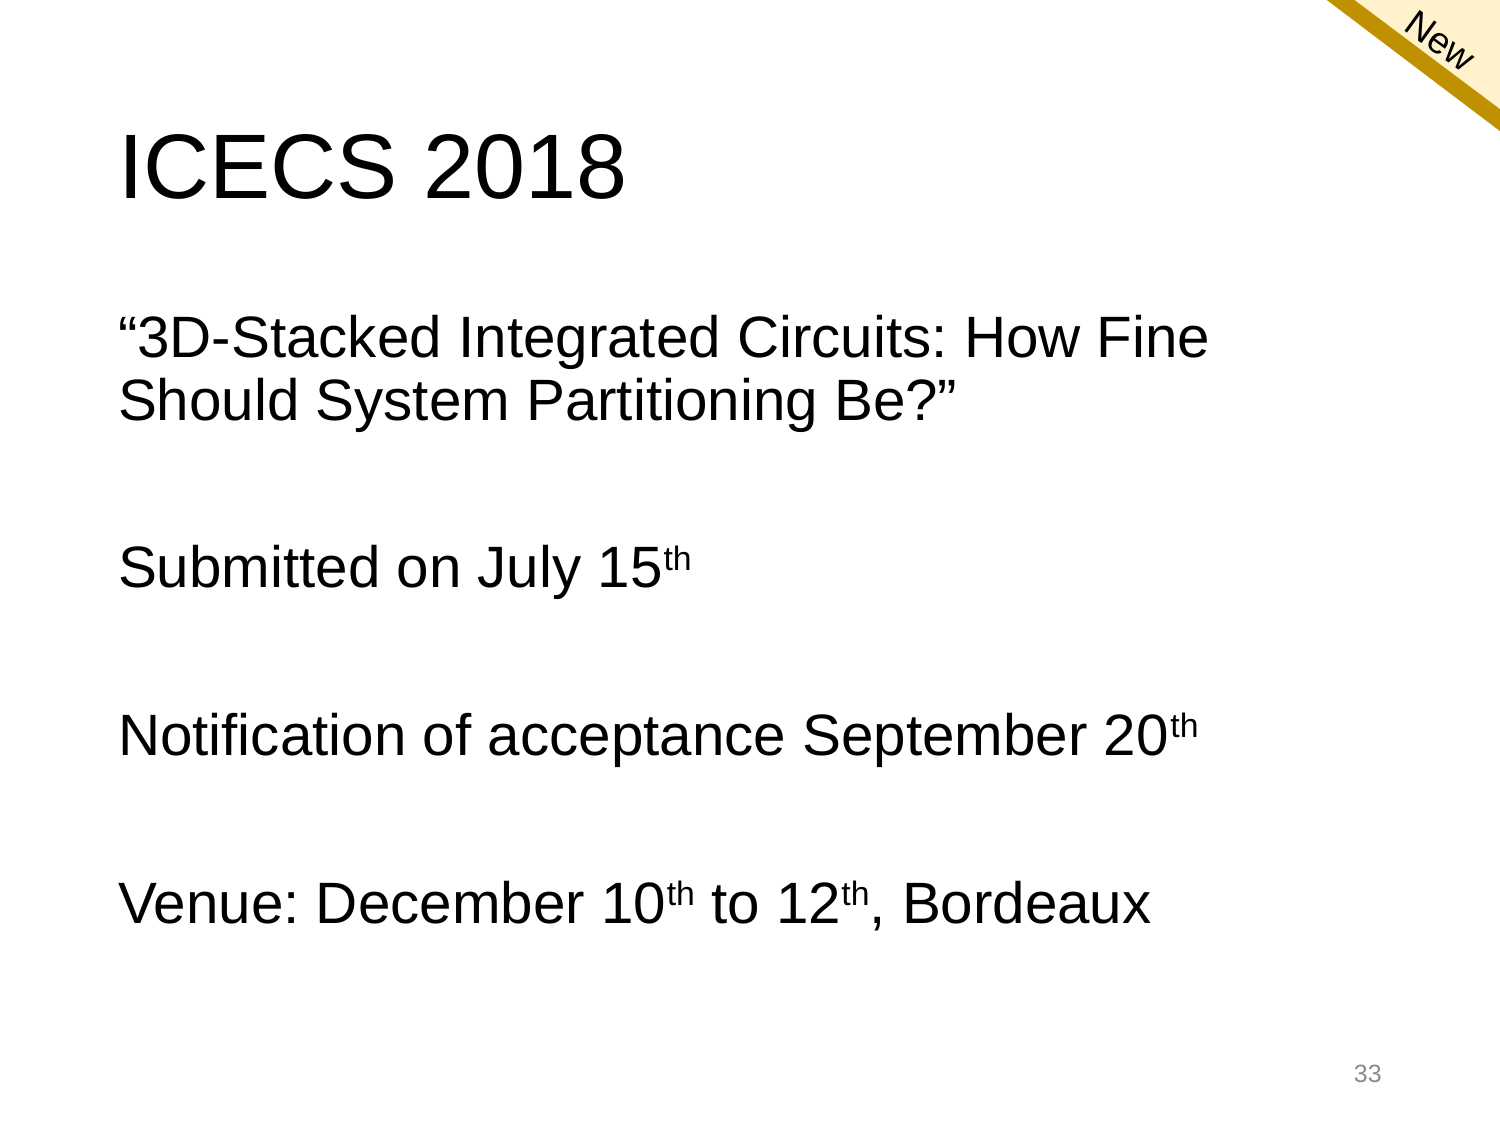

# ICECS 2018
“3D-Stacked Integrated Circuits: How Fine Should System Partitioning Be?”

Submitted on July 15th

Notification of acceptance September 20th

Venue: December 10th to 12th, Bordeaux
33